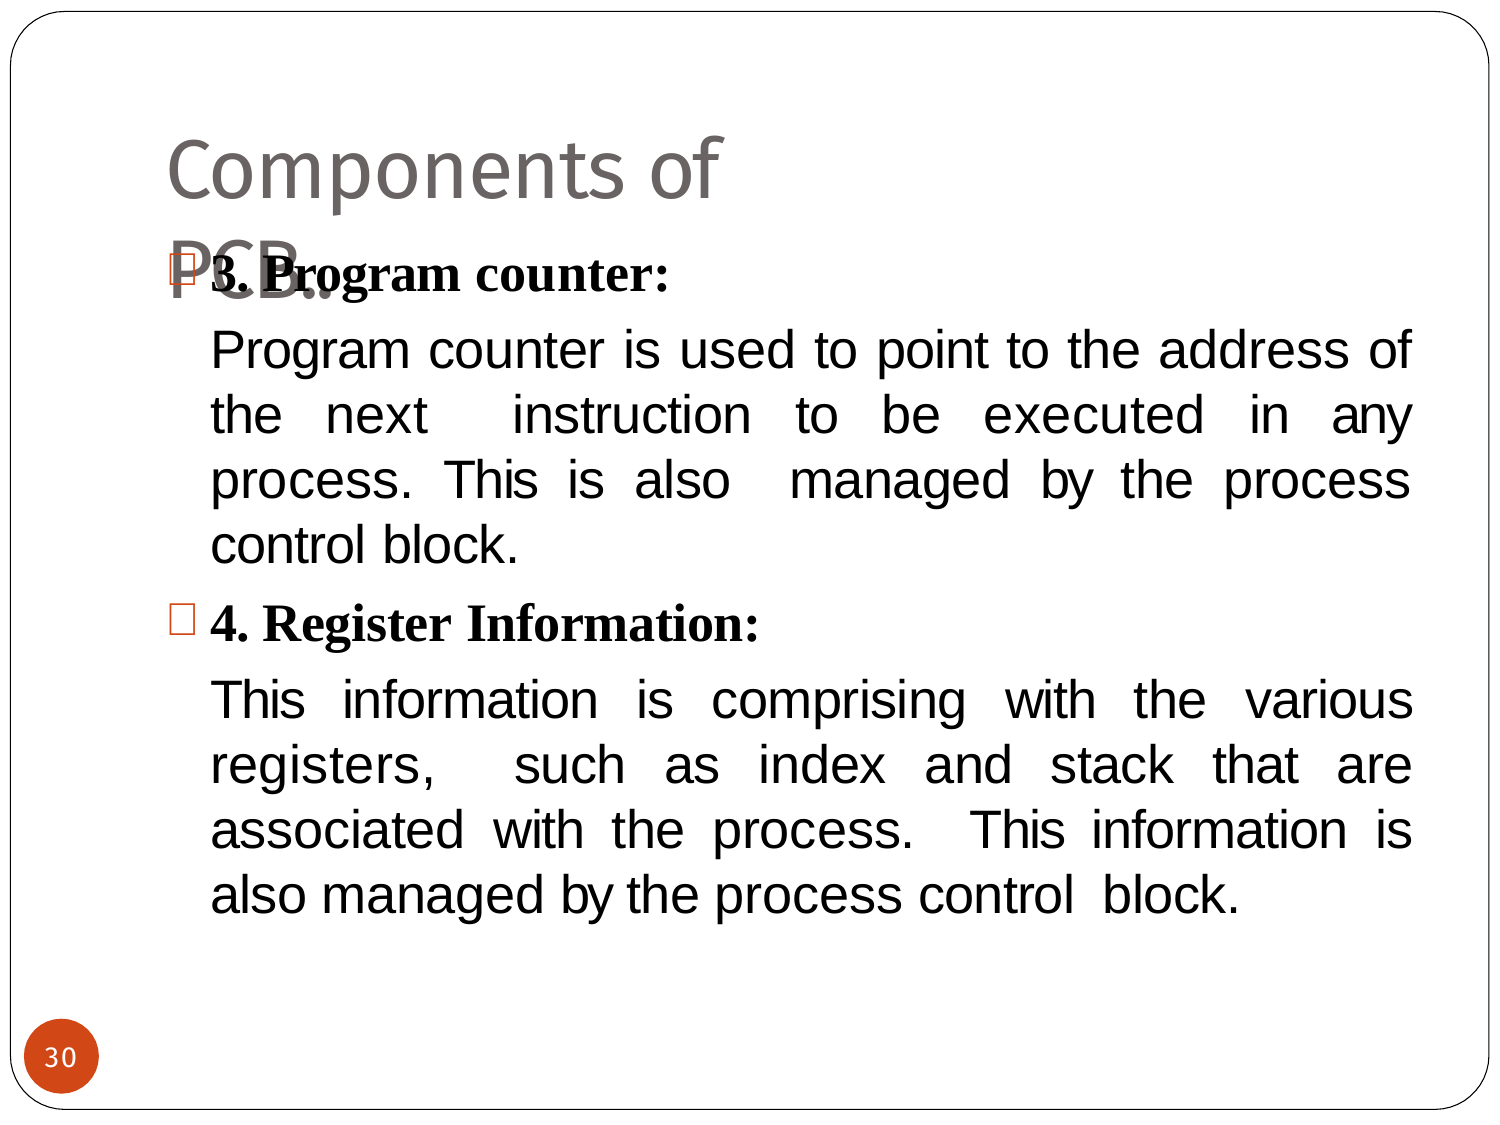

# Components of PCB..
3. Program counter:
Program counter is used to point to the address of the next  instruction to be executed in any process. This is also  managed by the process control block.
4. Register Information:
This information is comprising with the various registers,  such as index and stack that are associated with the process.  This information is also managed by the process control  block.

30